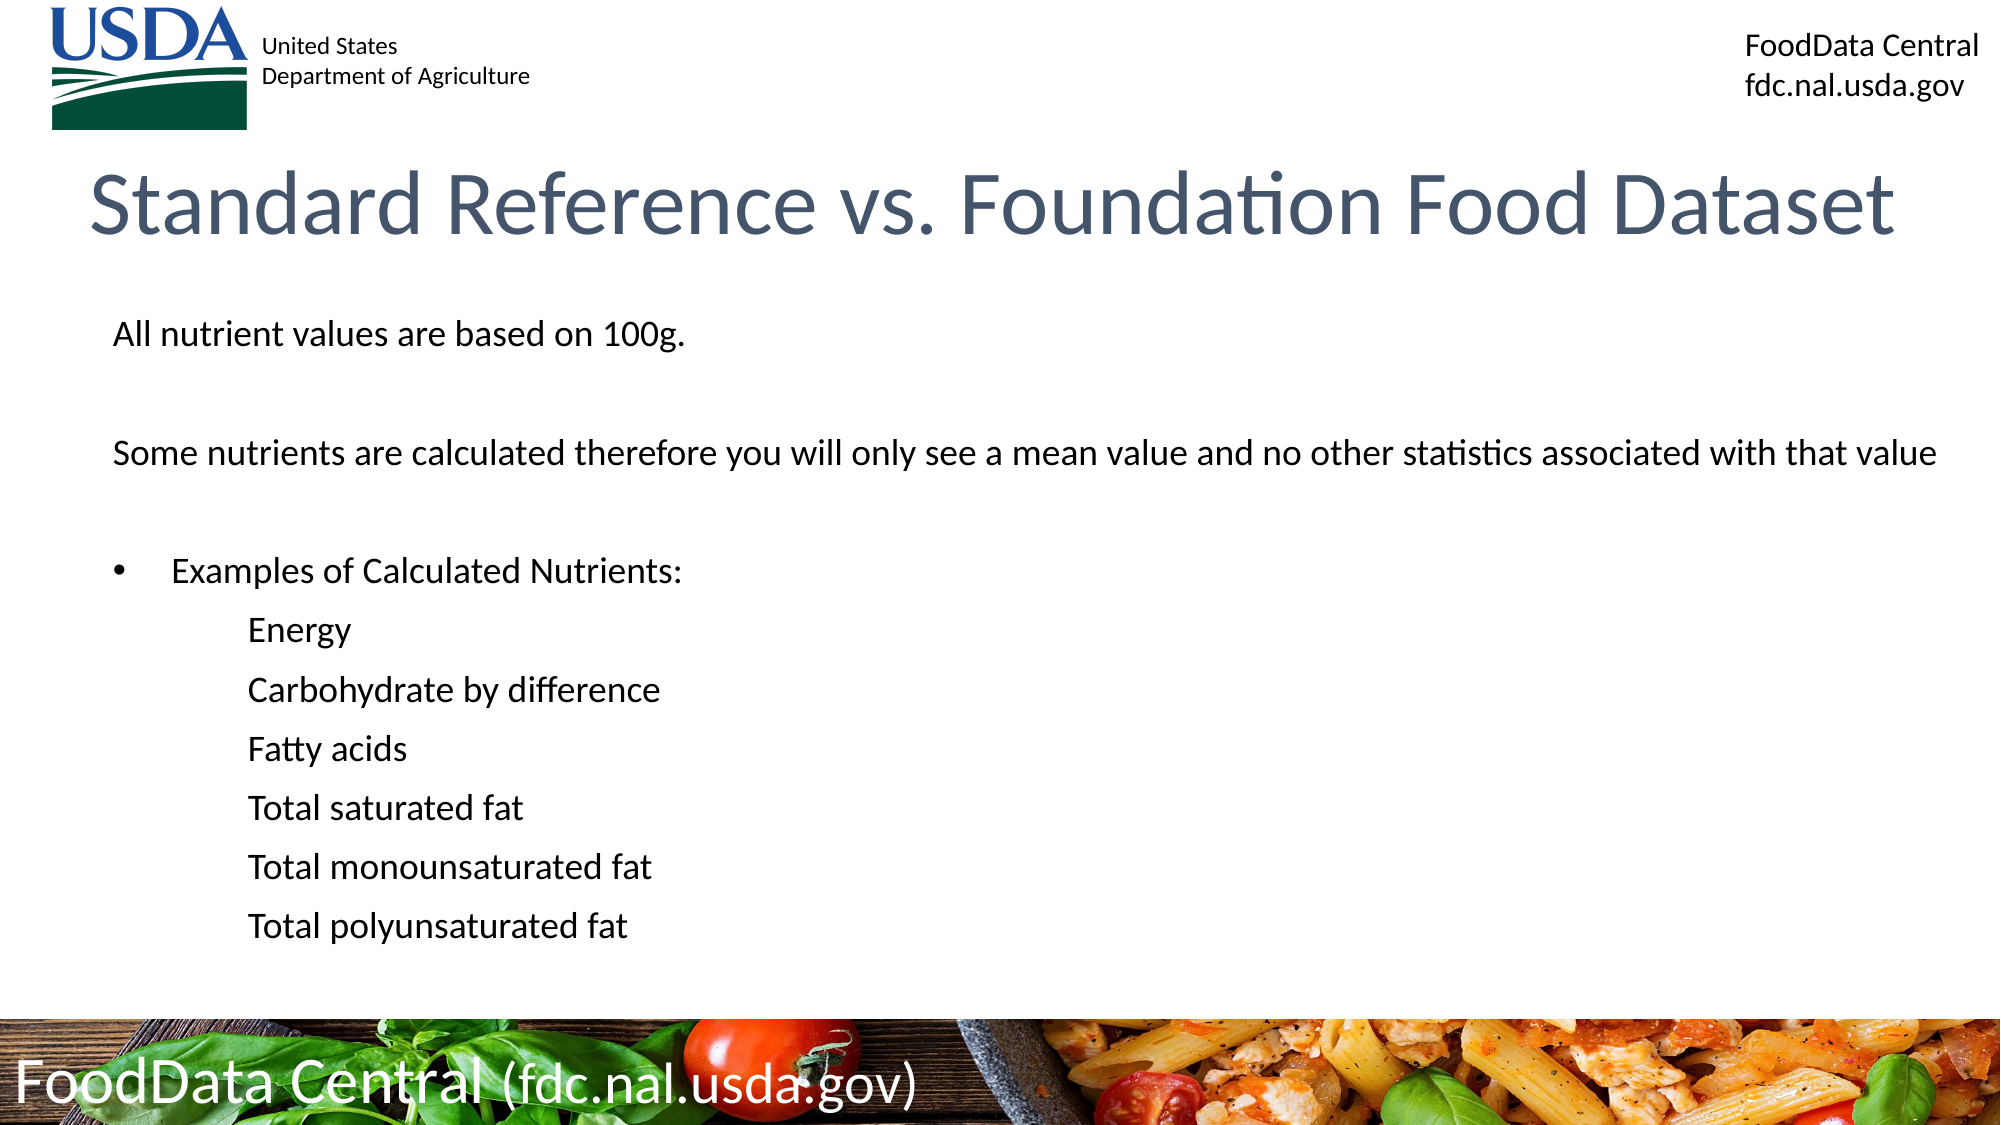

# Standard Reference vs. Foundation Food Dataset
All nutrient values are based on 100g.

Some nutrients are calculated therefore you will only see a mean value and no other statistics associated with that value

Examples of Calculated Nutrients:
	Energy
	Carbohydrate by difference
	Fatty acids
	Total saturated fat
	Total monounsaturated fat
	Total polyunsaturated fat